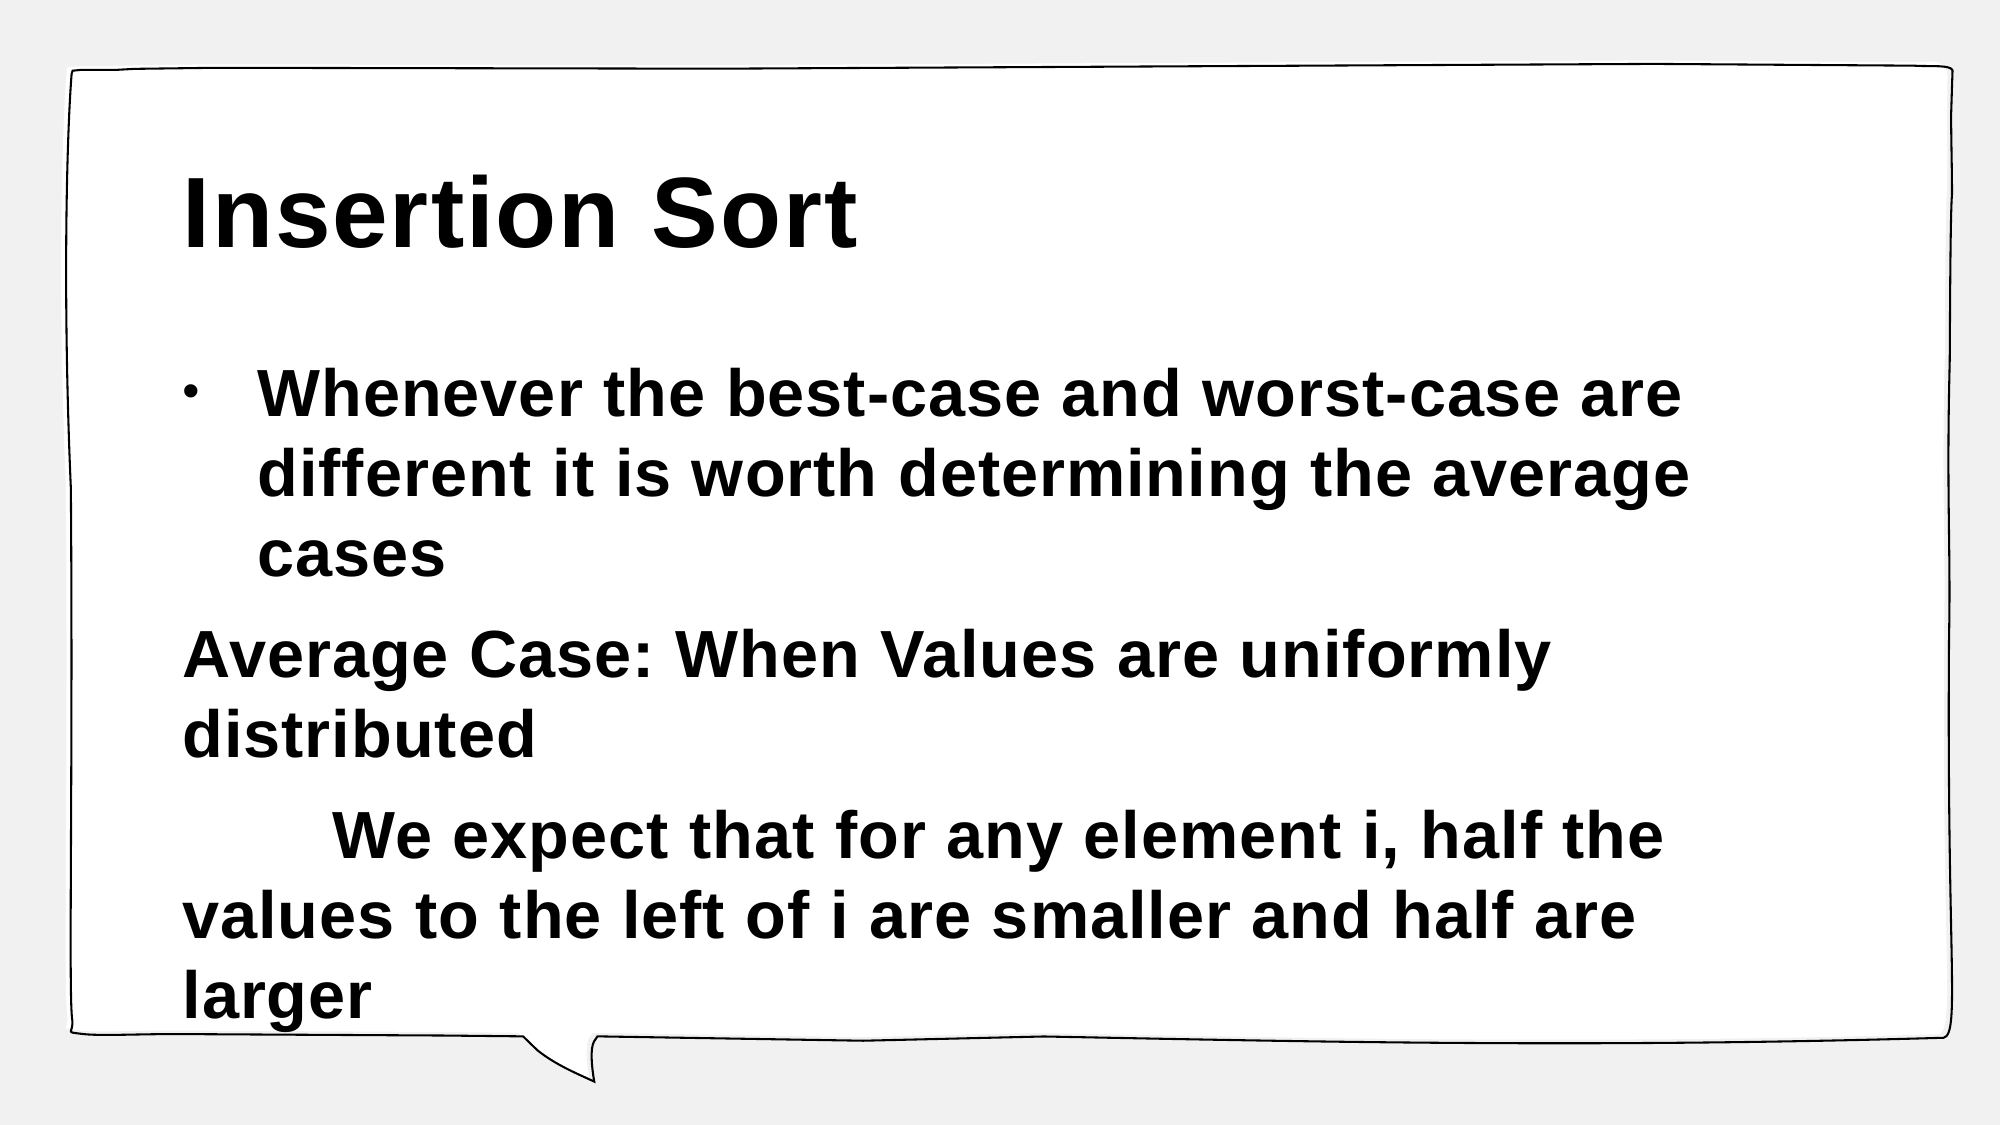

# Insertion Sort
Whenever the best-case and worst-case are different it is worth determining the average cases
Average Case: When Values are uniformly distributed
	We expect that for any element i, half the values to the left of i are smaller and half are		larger